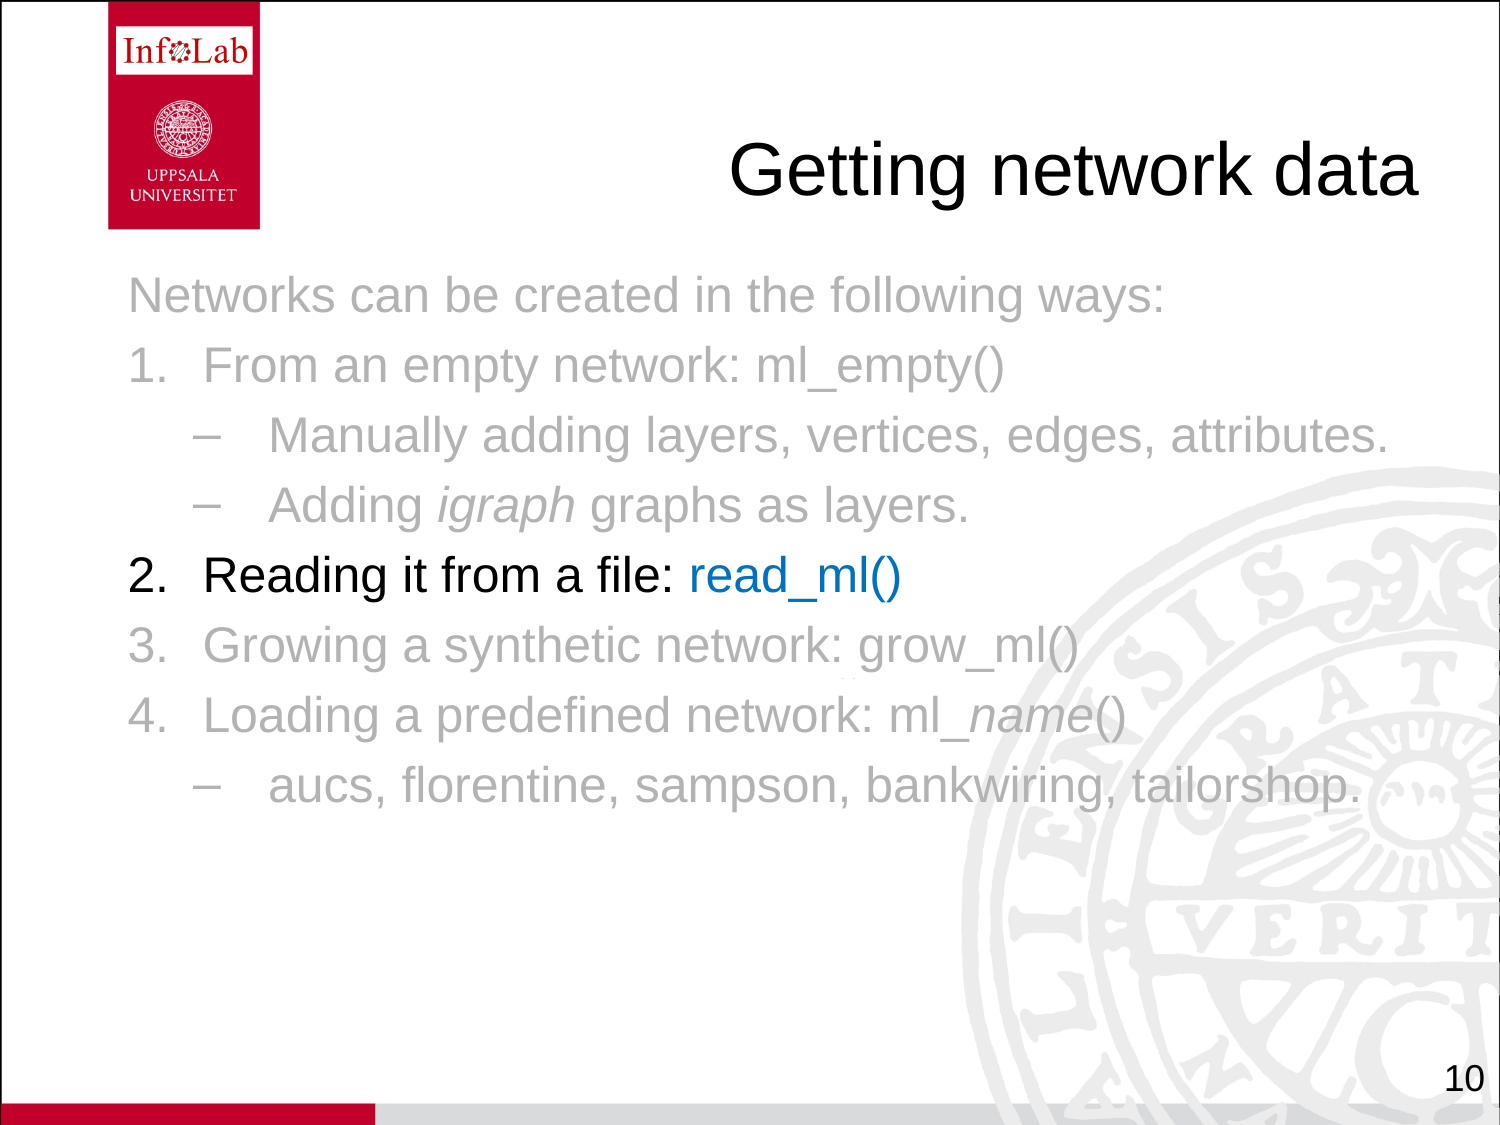

# Getting network data
Networks can be created in the following ways:
From an empty network: ml_empty()
Manually adding layers, vertices, edges, attributes.
Adding igraph graphs as layers.
Reading it from a file: read_ml()
Growing a synthetic network: grow_ml()
Loading a predefined network: ml_name()
aucs, florentine, sampson, bankwiring, tailorshop.